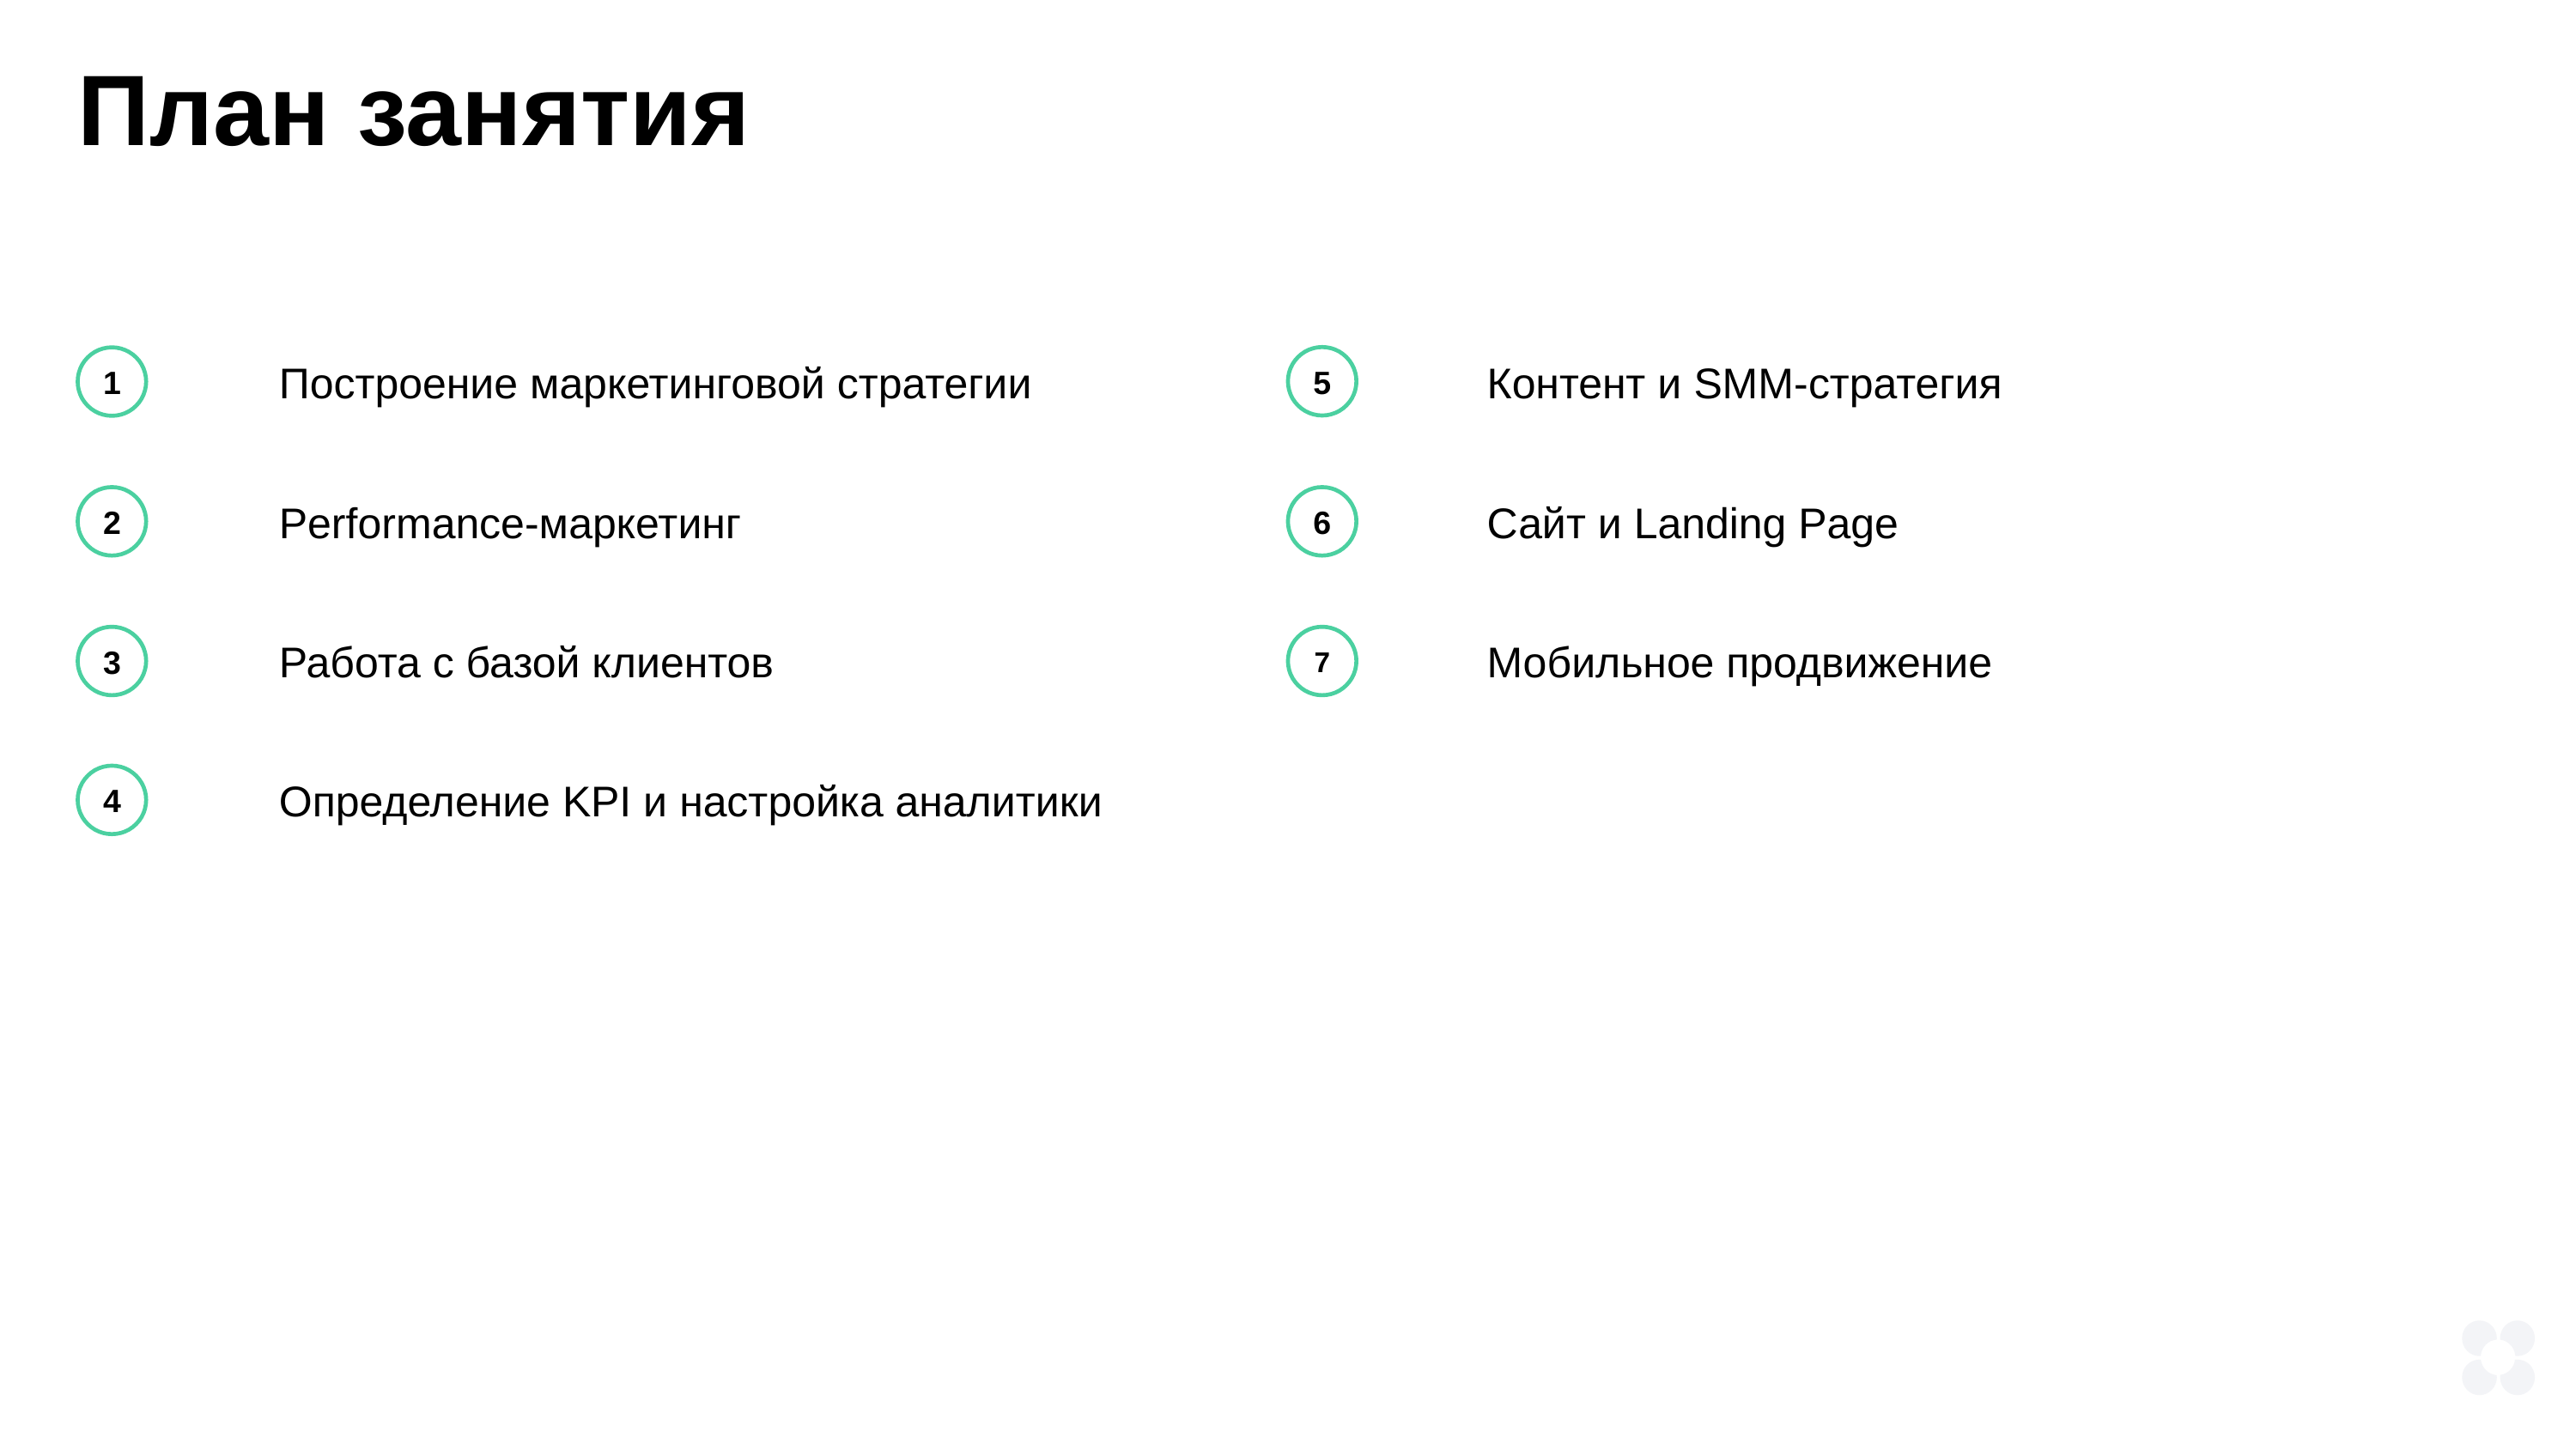

План занятия
Построение маркетинговой стратегии
1
Контент и SMM-стратегия
5
Performance-маркетинг
2
6
Сайт и Landing Page
Работа с базой клиентов
3
Мобильное продвижение
7
Определение KPI и настройка аналитики
4